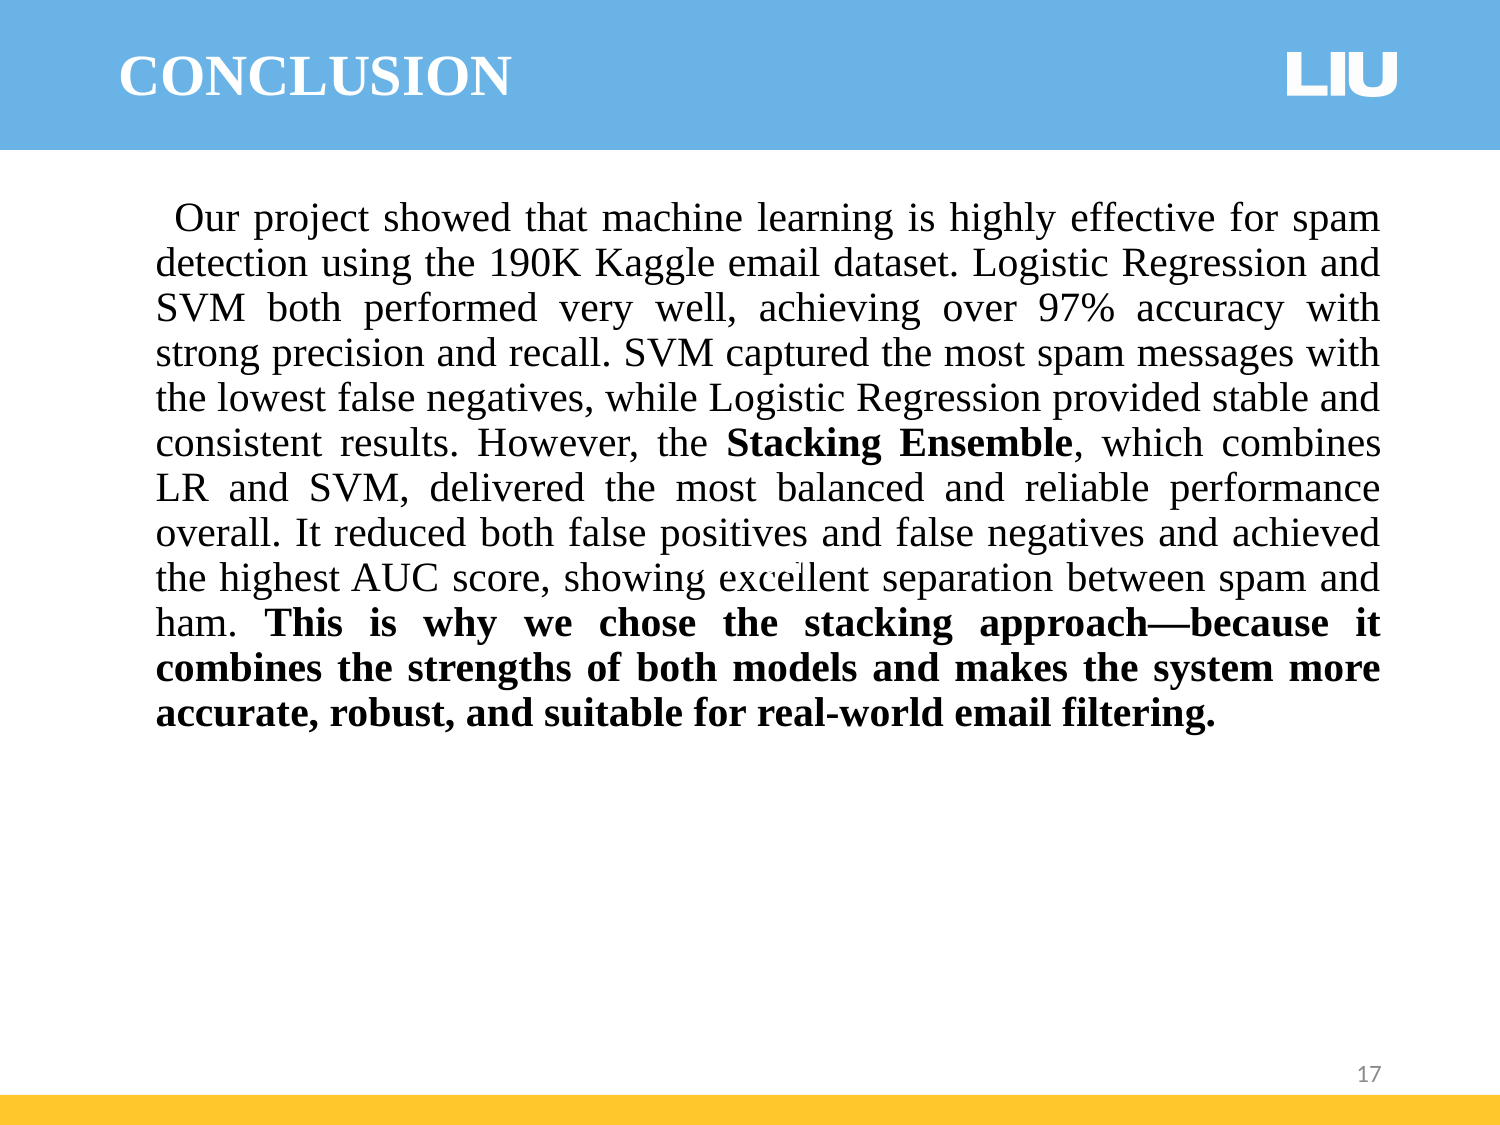

CONCLUSION
    Our project showed that machine learning is highly effective for spam detection using the 190K Kaggle email dataset. Logistic Regression and SVM both performed very well, achieving over 97% accuracy with strong precision and recall. SVM captured the most spam messages with the lowest false negatives, while Logistic Regression provided stable and consistent results. However, the Stacking Ensemble, which combines LR and SVM, delivered the most balanced and reliable performance overall. It reduced both false positives and false negatives and achieved the highest AUC score, showing excellent separation between spam and ham. This is why we chose the stacking approach—because it combines the strengths of both models and makes the system more accurate, robust, and suitable for real-world email filtering.
Conclusion
17